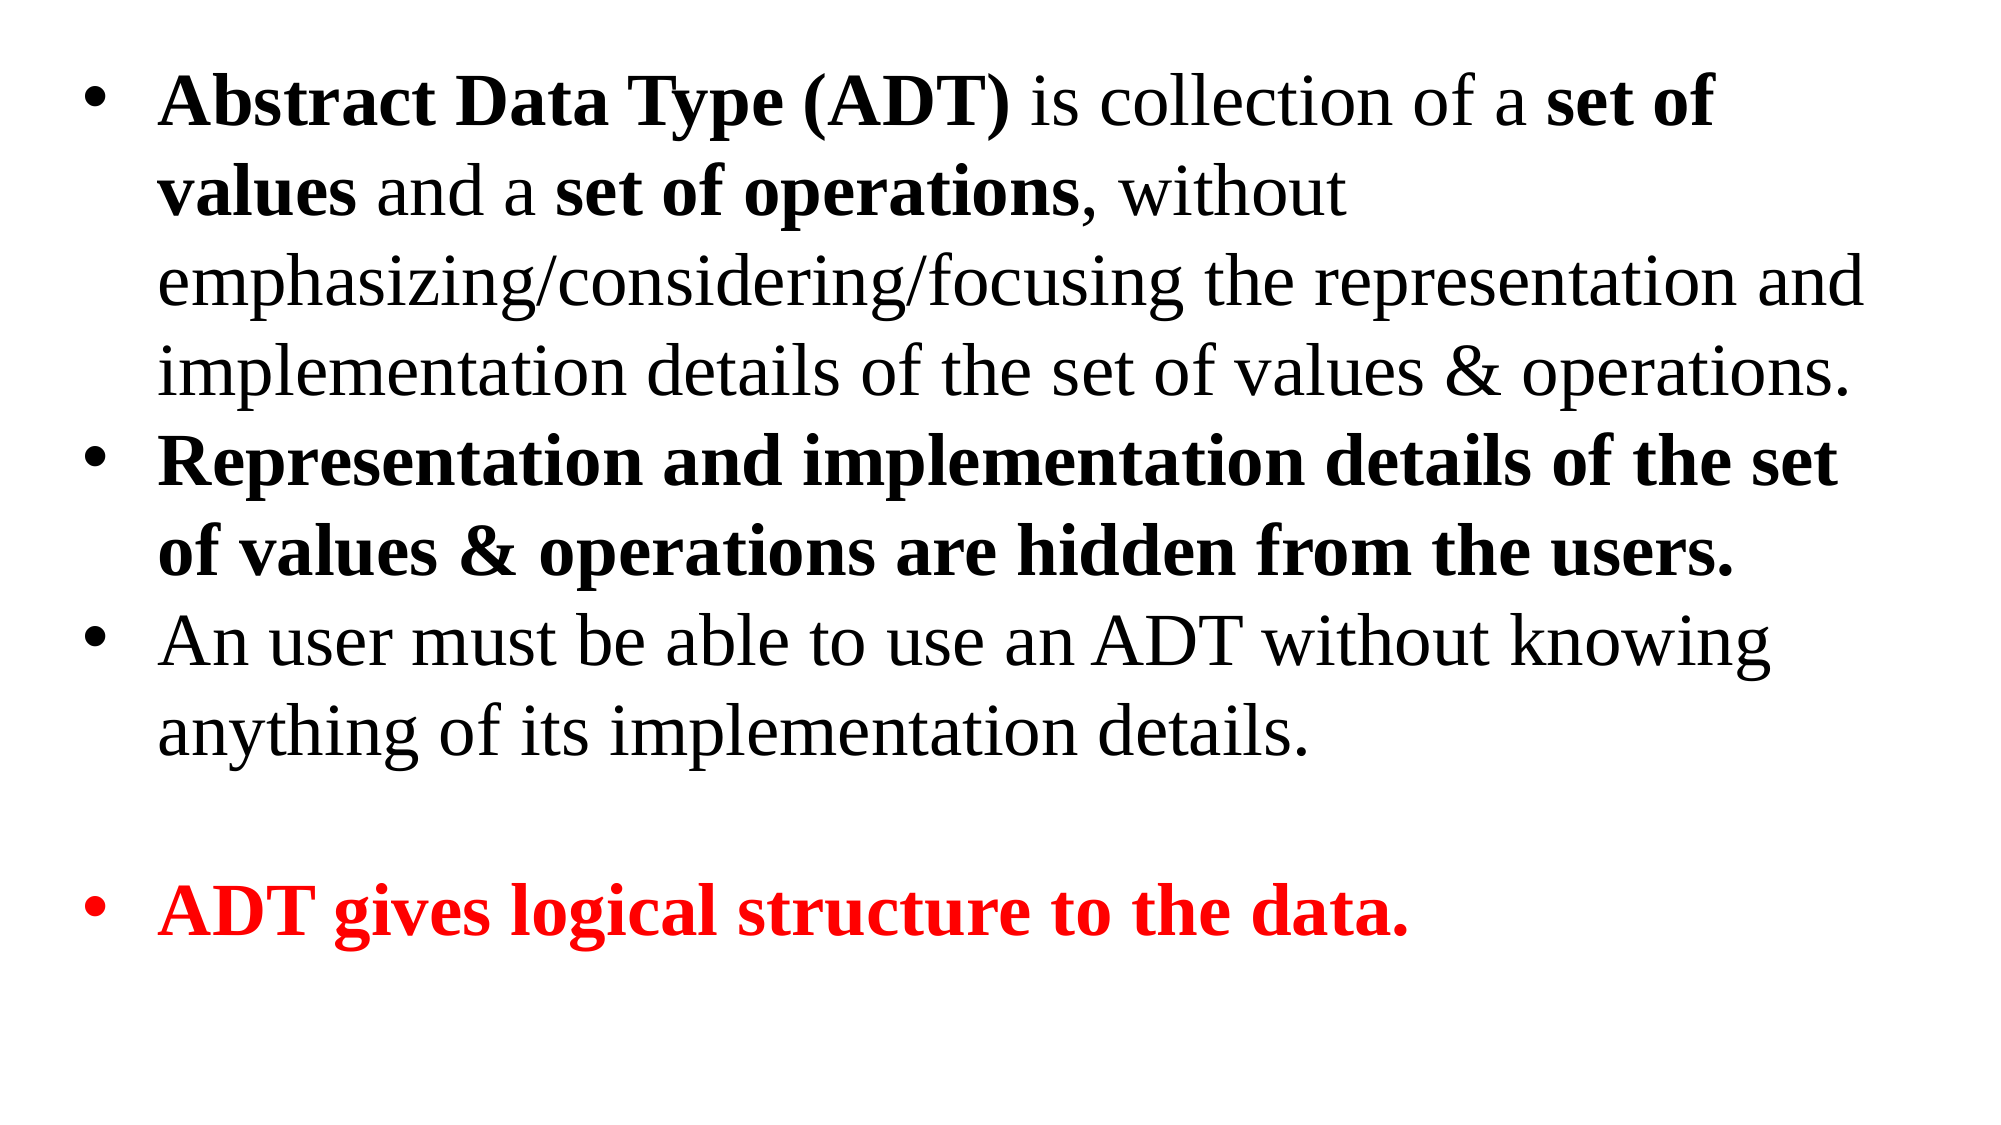

Abstract Data Type (ADT) is collection of a set of values and a set of operations, without emphasizing/considering/focusing the representation and implementation details of the set of values & operations.
Representation and implementation details of the set of values & operations are hidden from the users.
An user must be able to use an ADT without knowing anything of its implementation details.

ADT gives logical structure to the data.